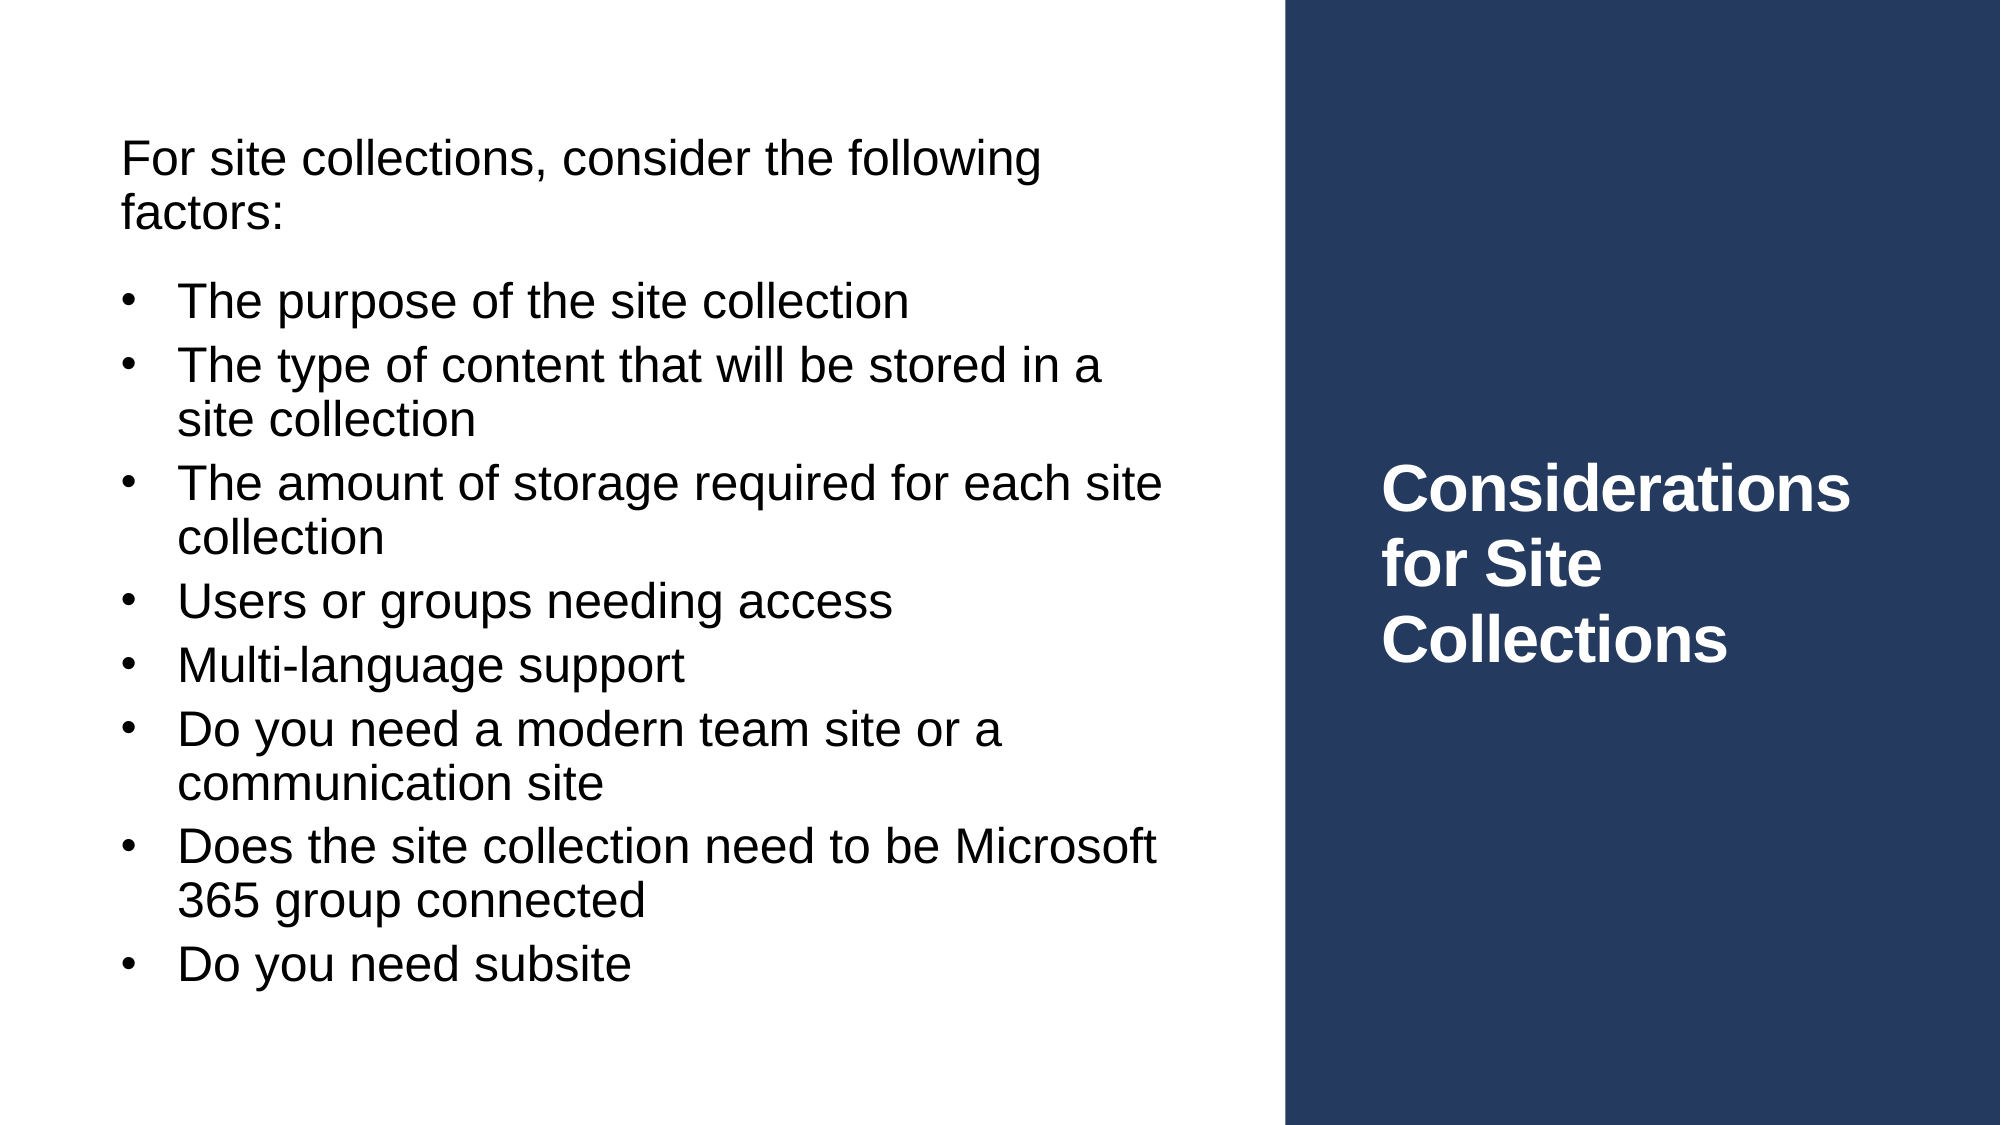

For site collections, consider the following factors:
The purpose of the site collection
The type of content that will be stored in a site collection
The amount of storage required for each site collection
Users or groups needing access
Multi-language support
Do you need a modern team site or a communication site
Does the site collection need to be Microsoft 365 group connected
Do you need subsite
# Considerations for Site Collections